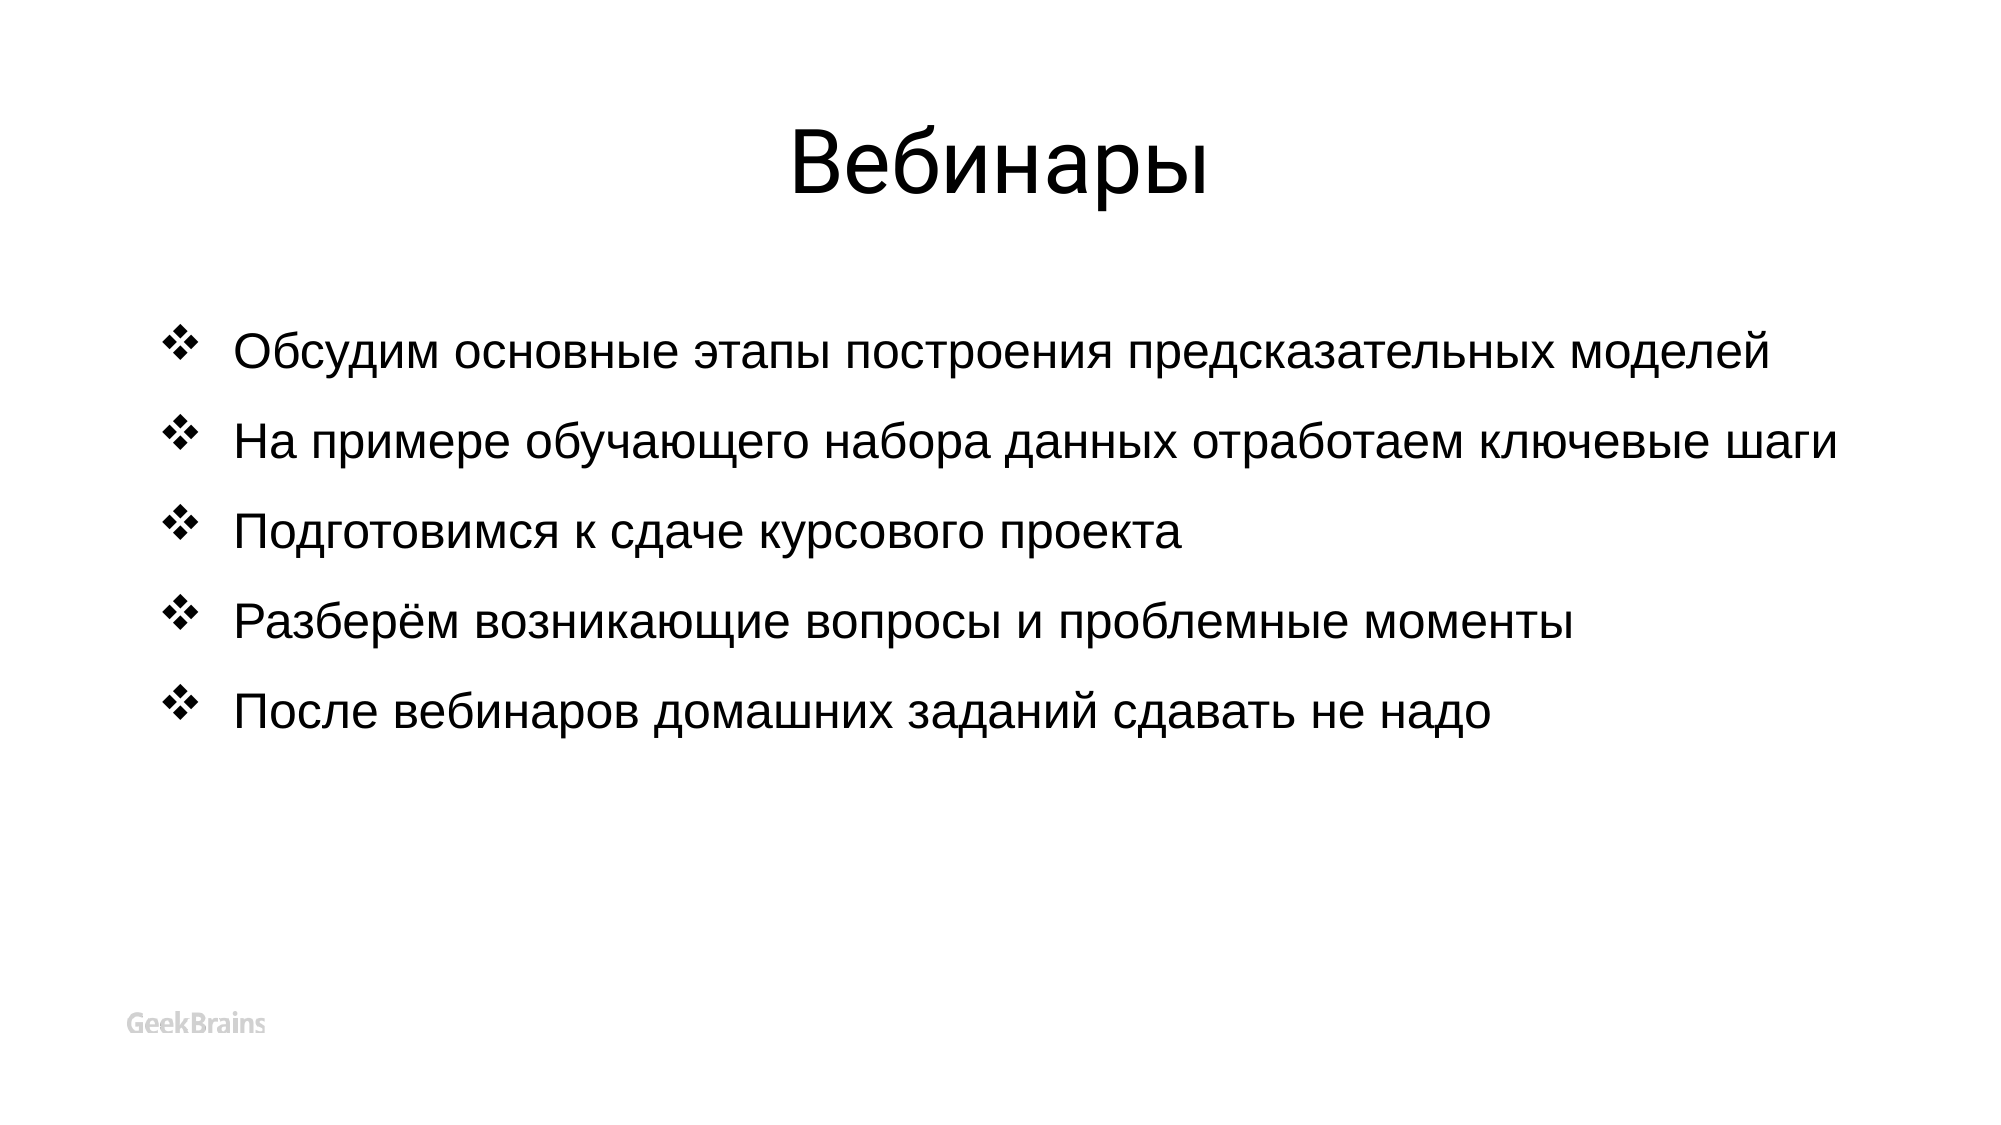

Вебинары
Обсудим основные этапы построения предсказательных моделей
На примере обучающего набора данных отработаем ключевые шаги
Подготовимся к сдаче курсового проекта
Разберём возникающие вопросы и проблемные моменты
После вебинаров домашних заданий сдавать не надо